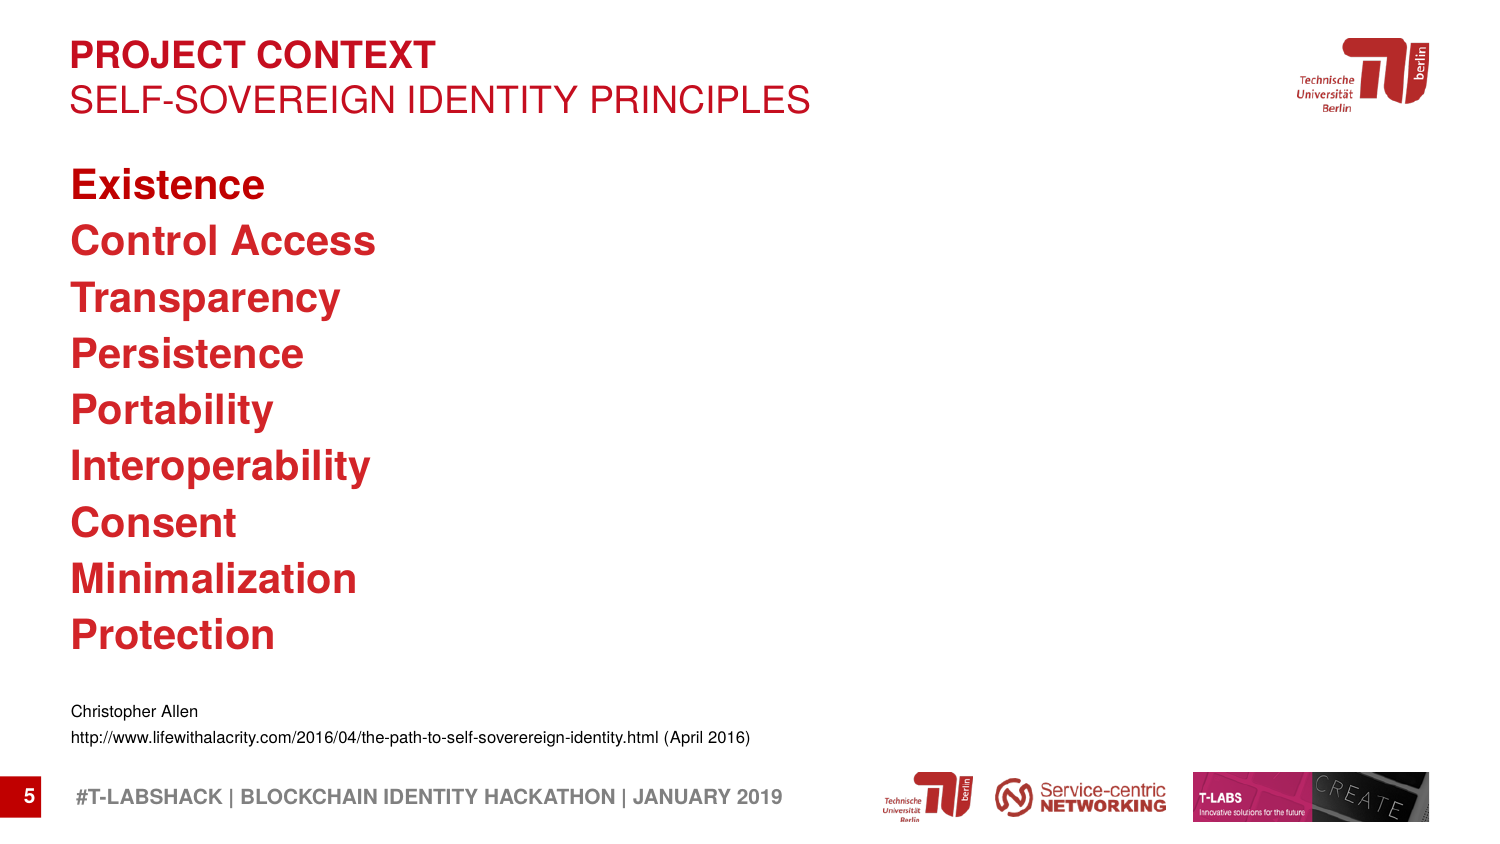

Project Context
Self-Sovereign Identity PRINCIPLES
Existence
Control Access
Transparency
Persistence
Portability
Interoperability
Consent
Minimalization
Protection

Christopher Allen
http://www.lifewithalacrity.com/2016/04/the-path-to-self-soverereign-identity.html (April 2016)